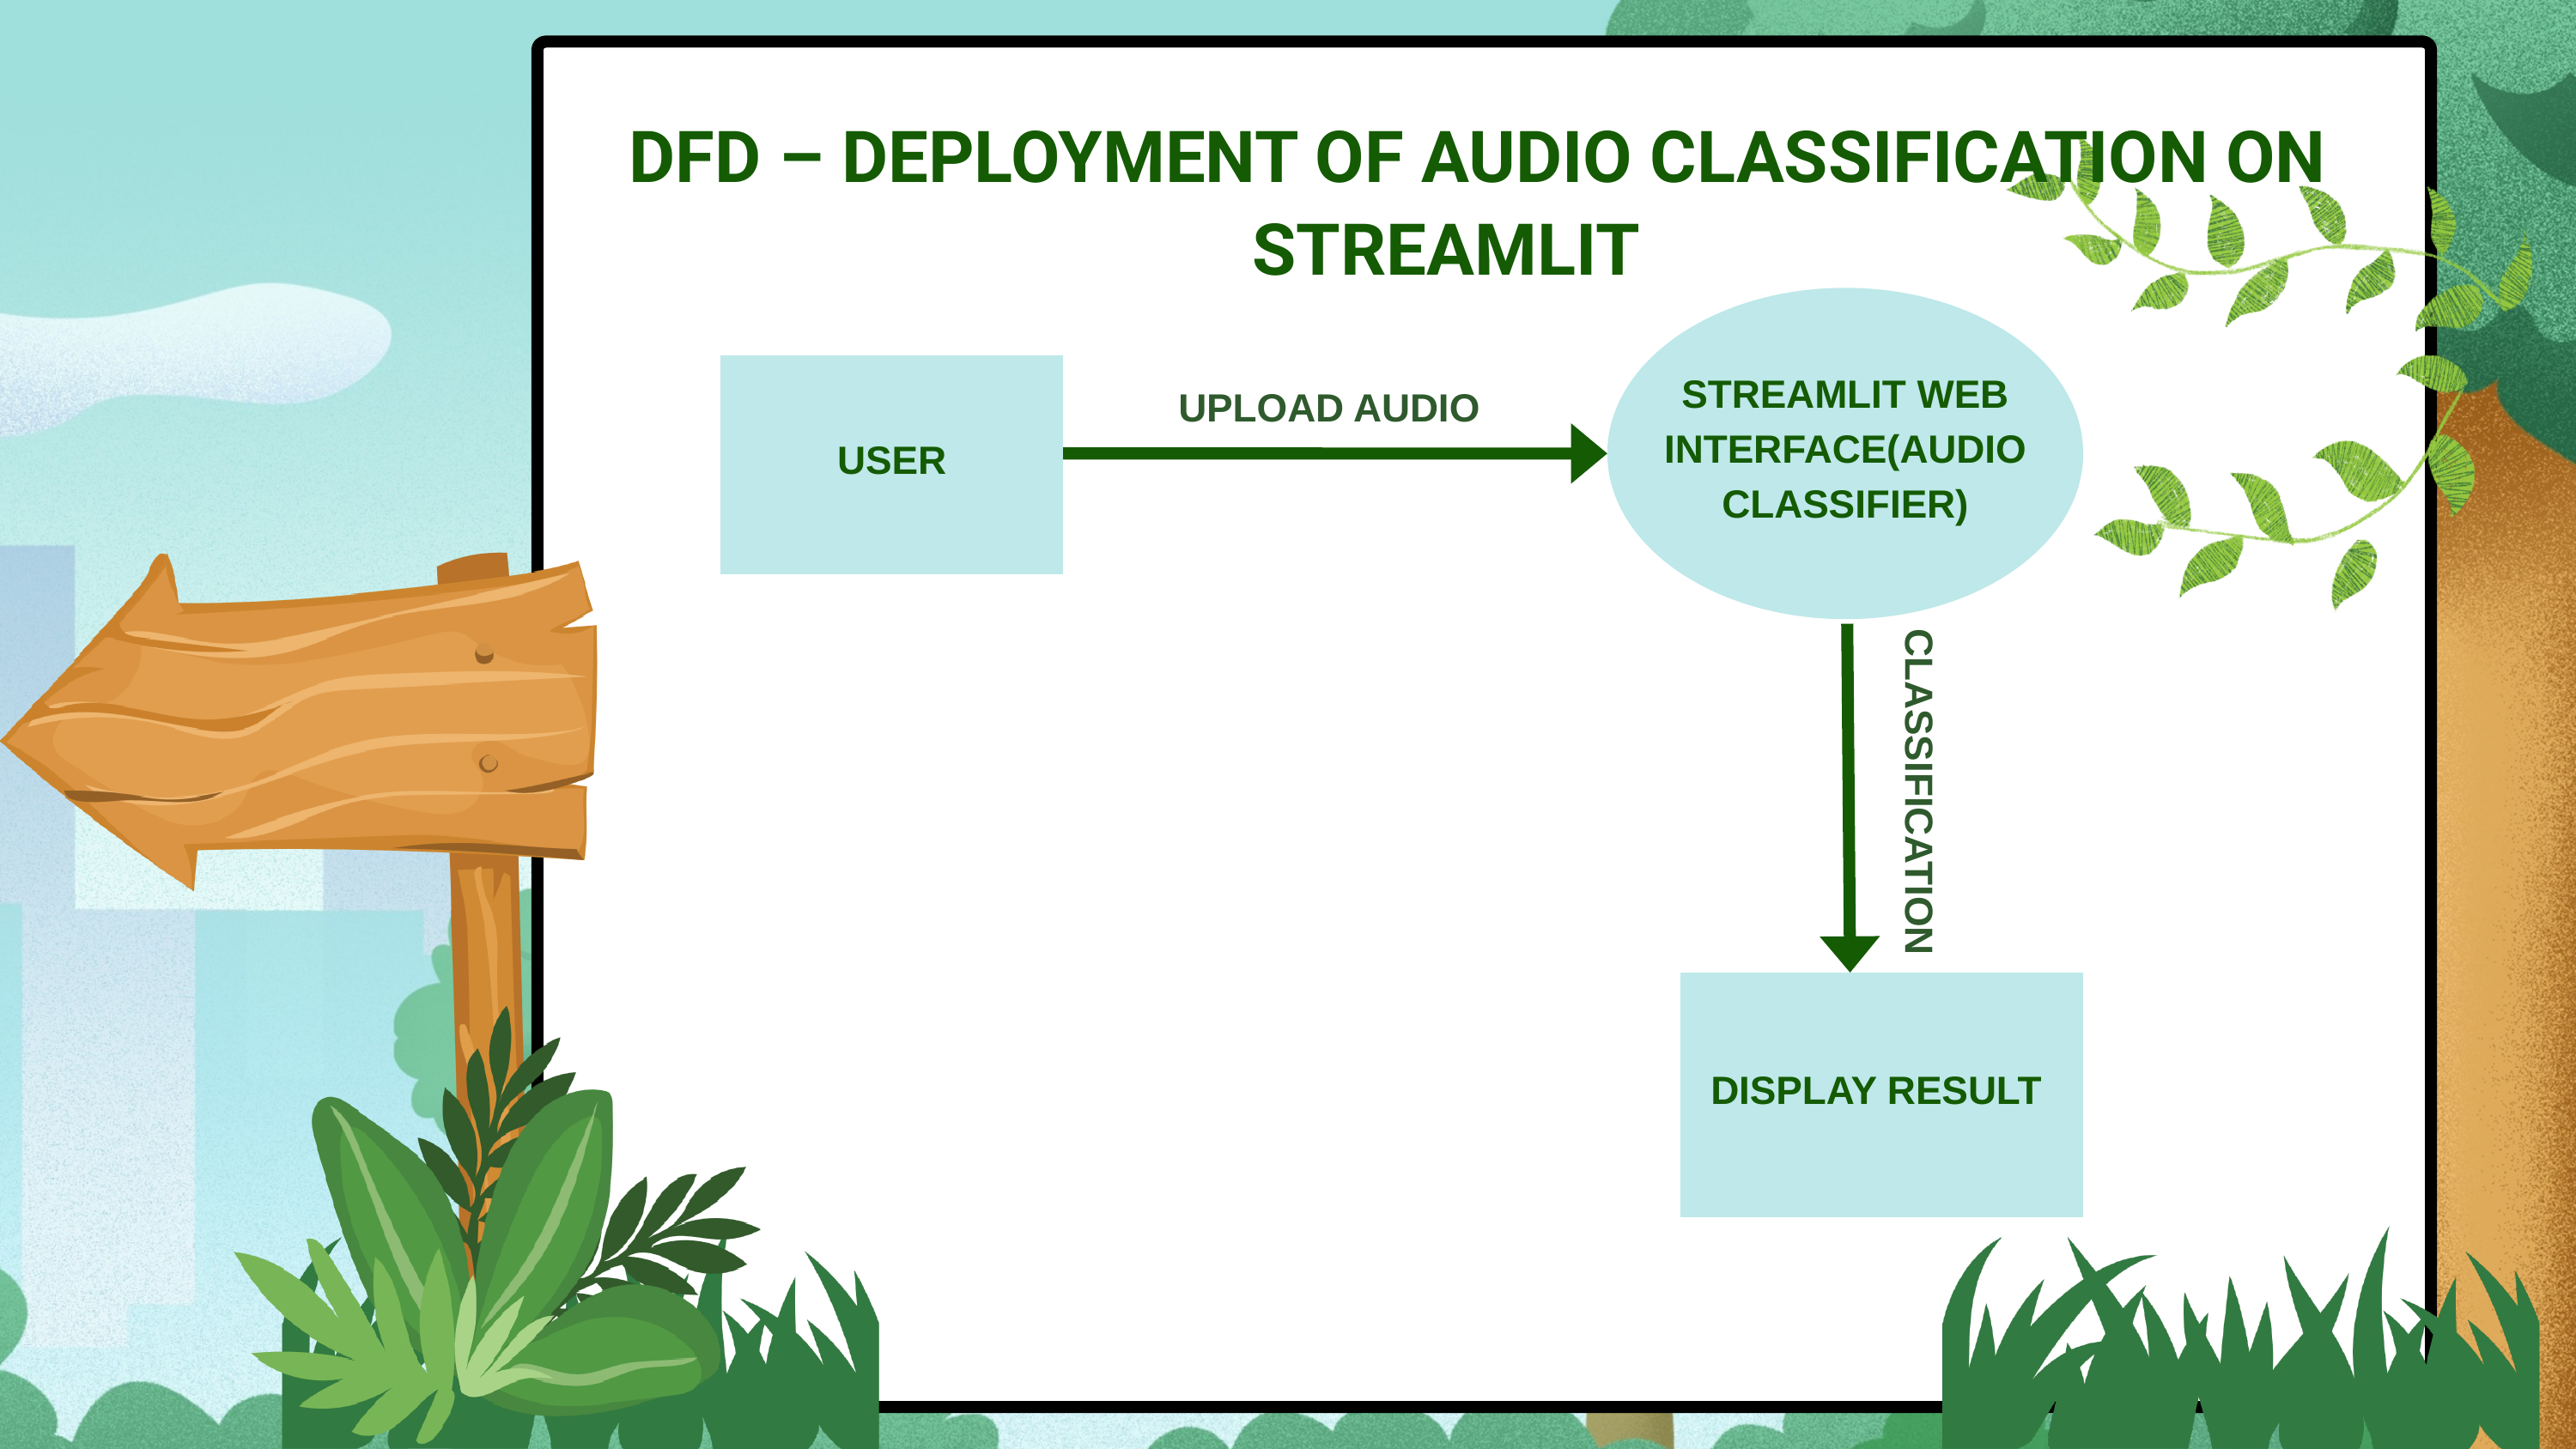

DFD – DEPLOYMENT OF AUDIO CLASSIFICATION ON
 STREAMLIT

STREAMLIT WEB INTERFACE(AUDIO CLASSIFIER)

USER
UPLOAD AUDIO

CLASSIFICATION

DISPLAY RESULT